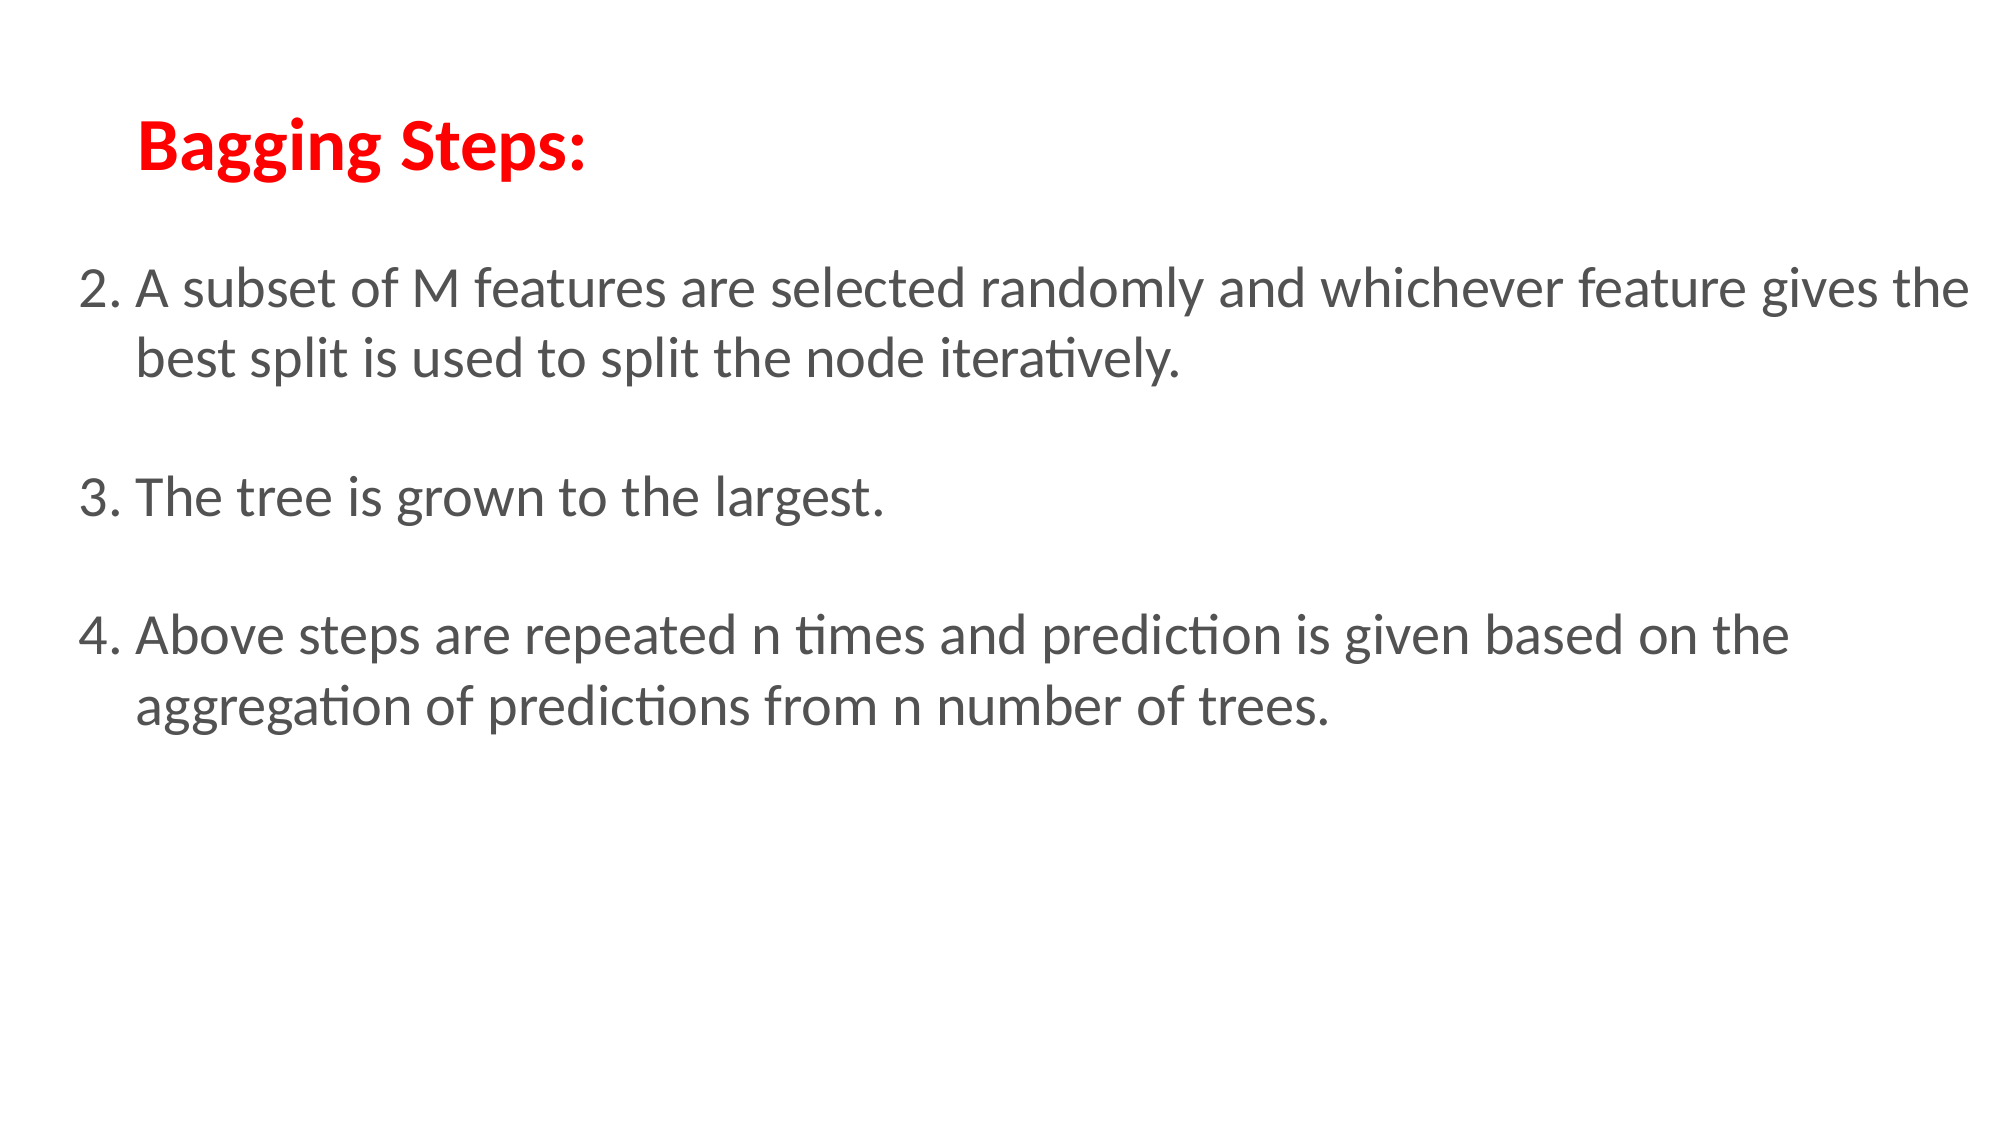

# Bagging Steps:
A subset of M features are selected randomly and whichever feature gives the best split is used to split the node iteratively.

The tree is grown to the largest.

Above steps are repeated n times and prediction is given based on the aggregation of predictions from n number of trees.